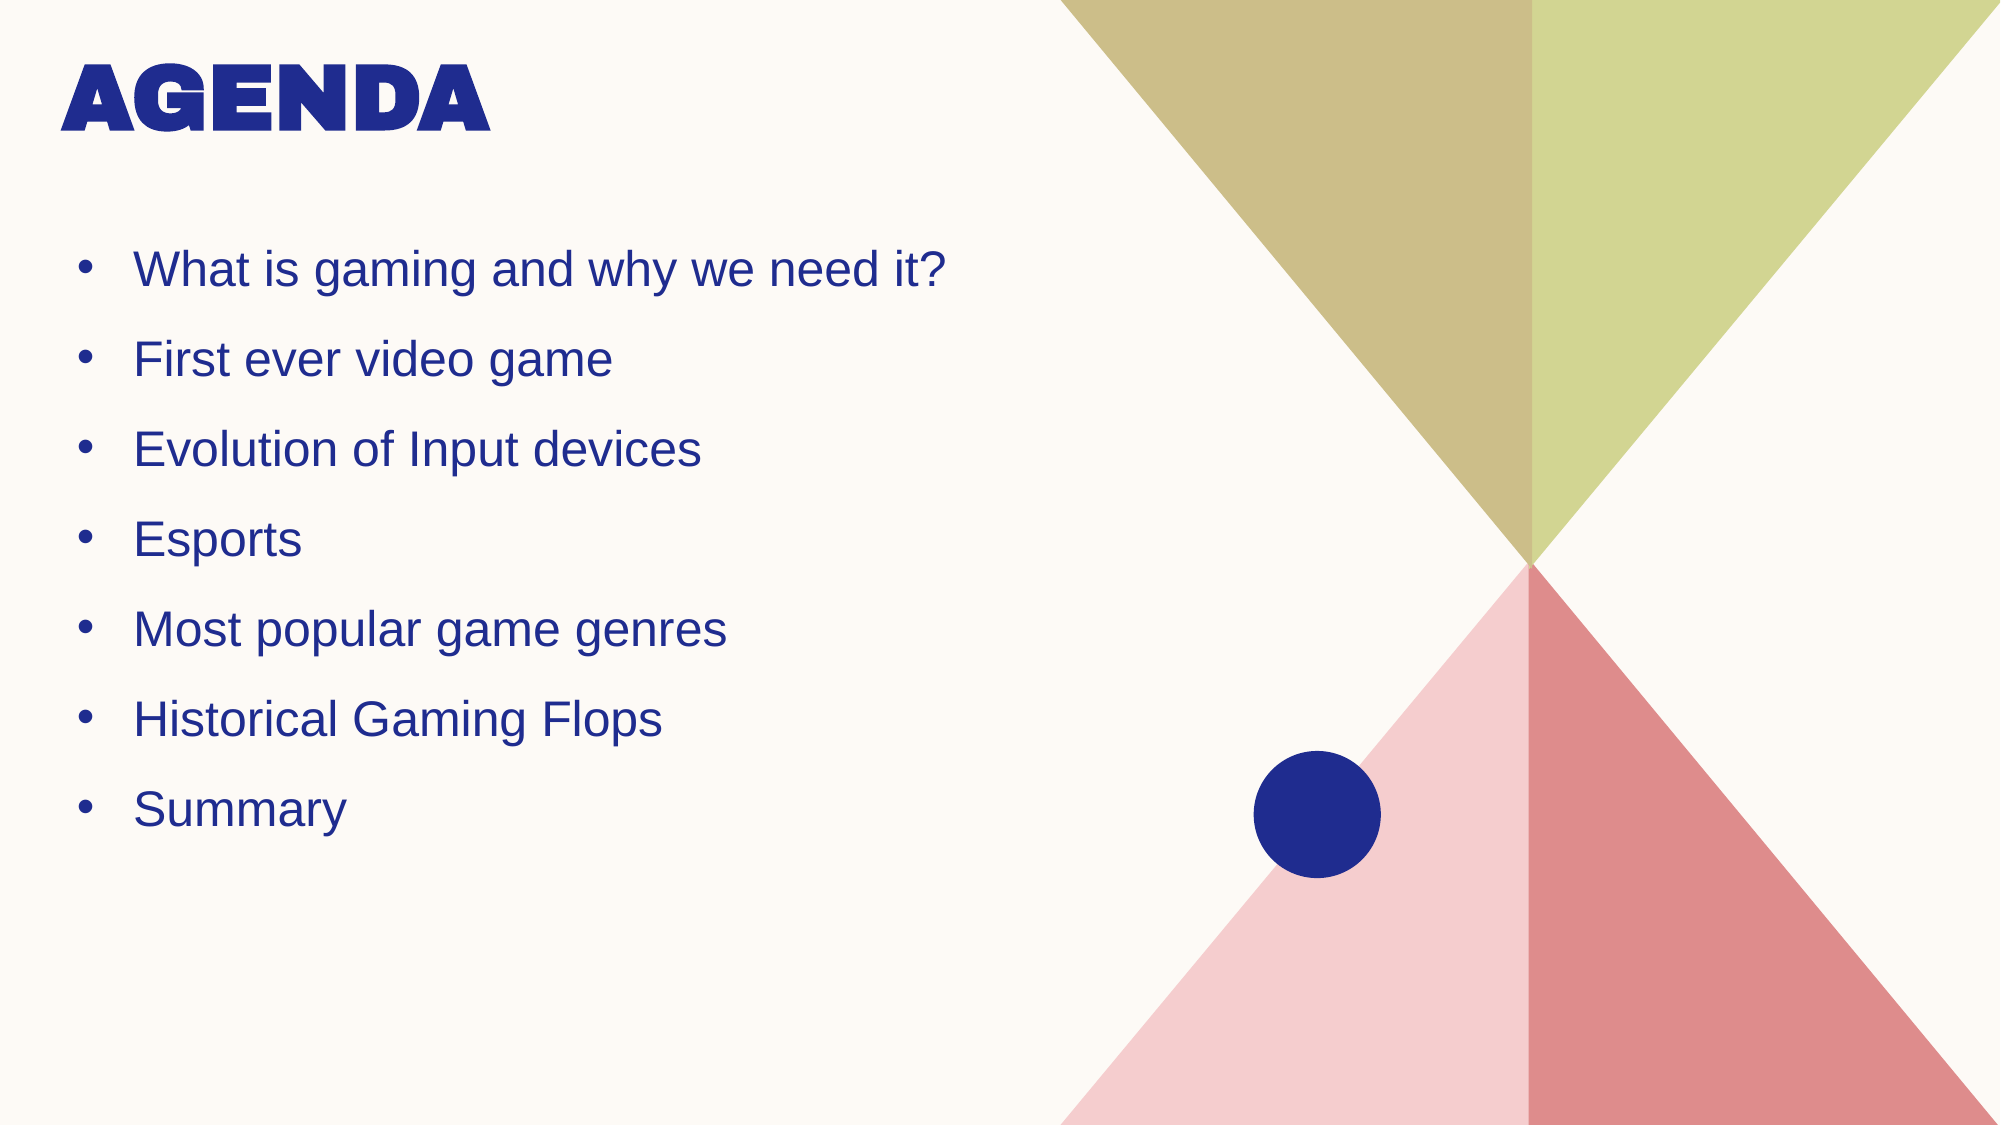

# AGENDA
What is gaming and why we need it?
First ever video game
Evolution of Input devices
​Esports
Most popular game genres
Historical Gaming Flops
​Summary​